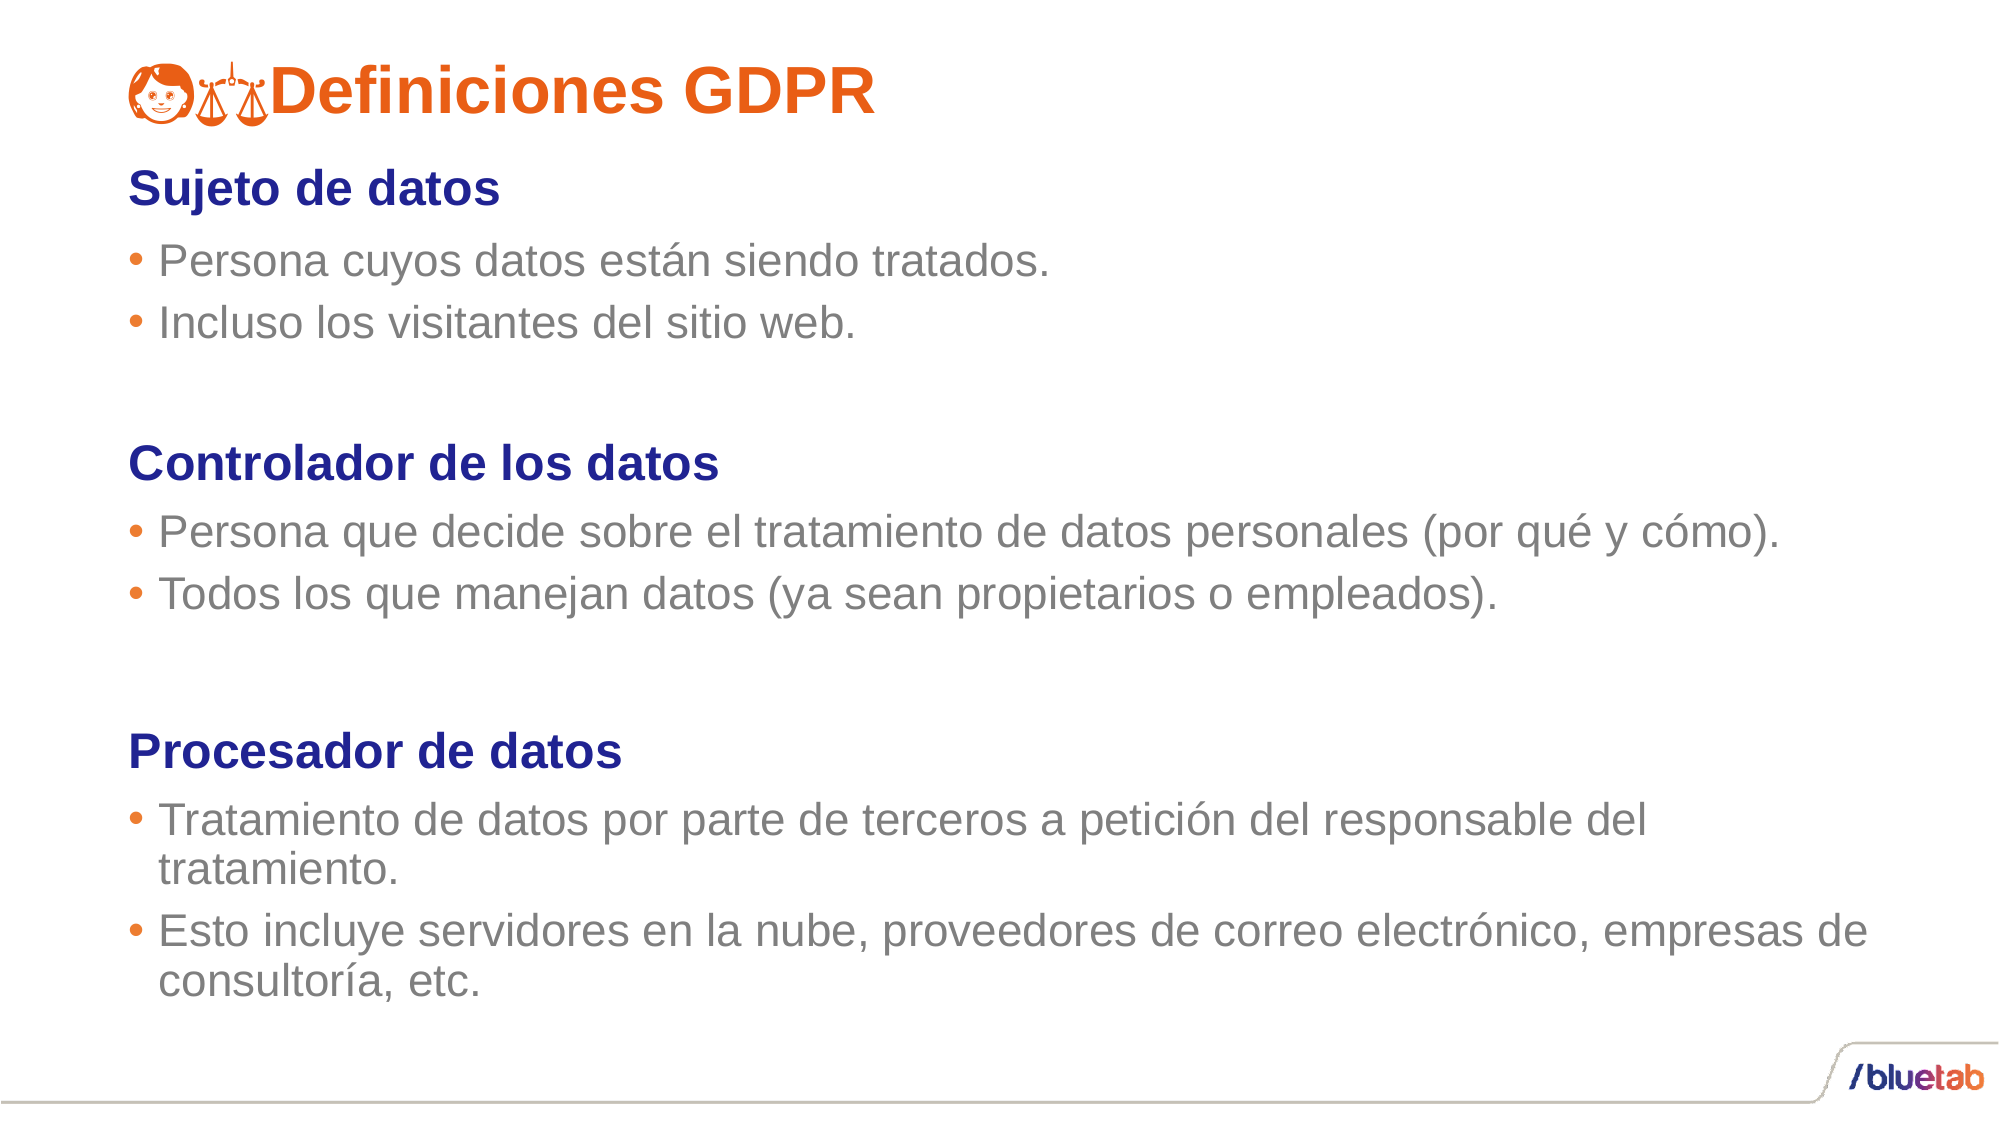

# 👩‍⚖️Definiciones GDPR
Sujeto de datos
Persona cuyos datos están siendo tratados.
Incluso los visitantes del sitio web.

Controlador de los datos
Persona que decide sobre el tratamiento de datos personales (por qué y cómo).
Todos los que manejan datos (ya sean propietarios o empleados).

Procesador de datos
Tratamiento de datos por parte de terceros a petición del responsable del tratamiento.
Esto incluye servidores en la nube, proveedores de correo electrónico, empresas de consultoría, etc.